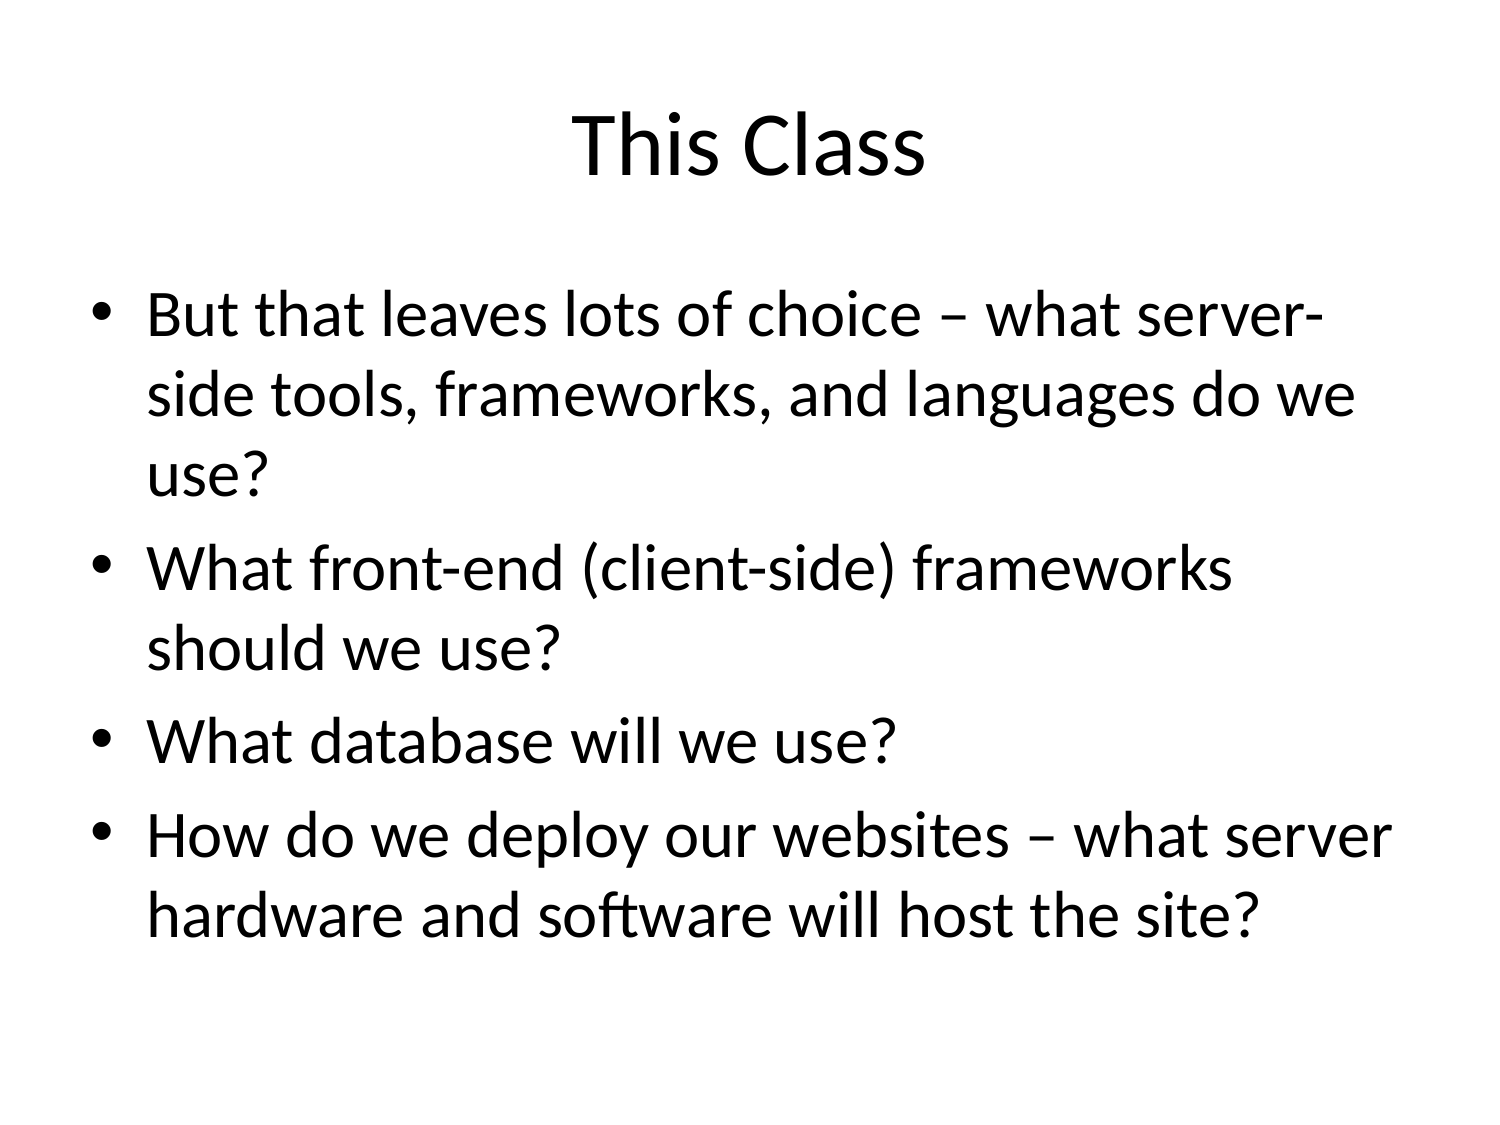

# This Class
But that leaves lots of choice – what server-side tools, frameworks, and languages do we use?
What front-end (client-side) frameworks should we use?
What database will we use?
How do we deploy our websites – what server hardware and software will host the site?